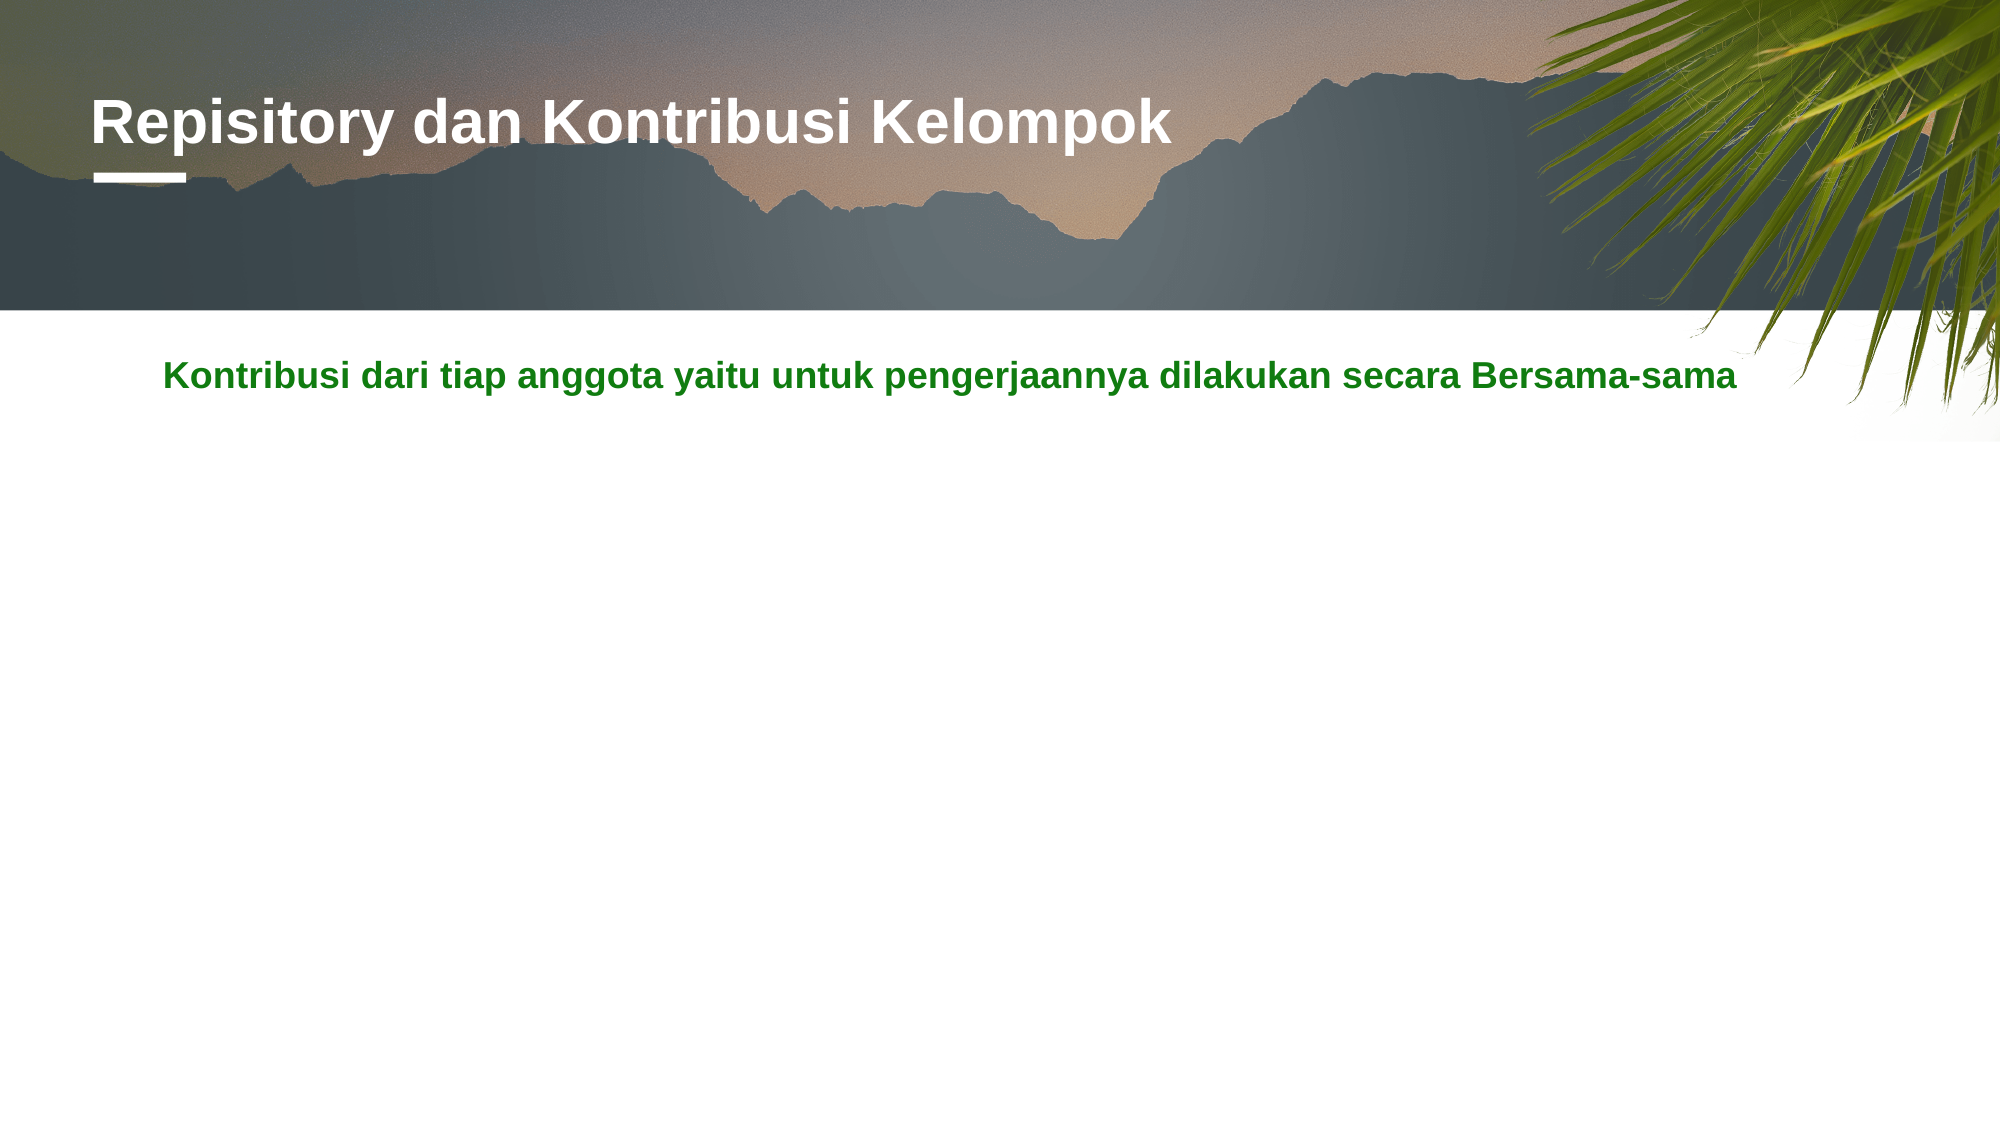

# Repisitory dan Kontribusi Kelompok
Kontribusi dari tiap anggota yaitu untuk pengerjaannya dilakukan secara Bersama-sama